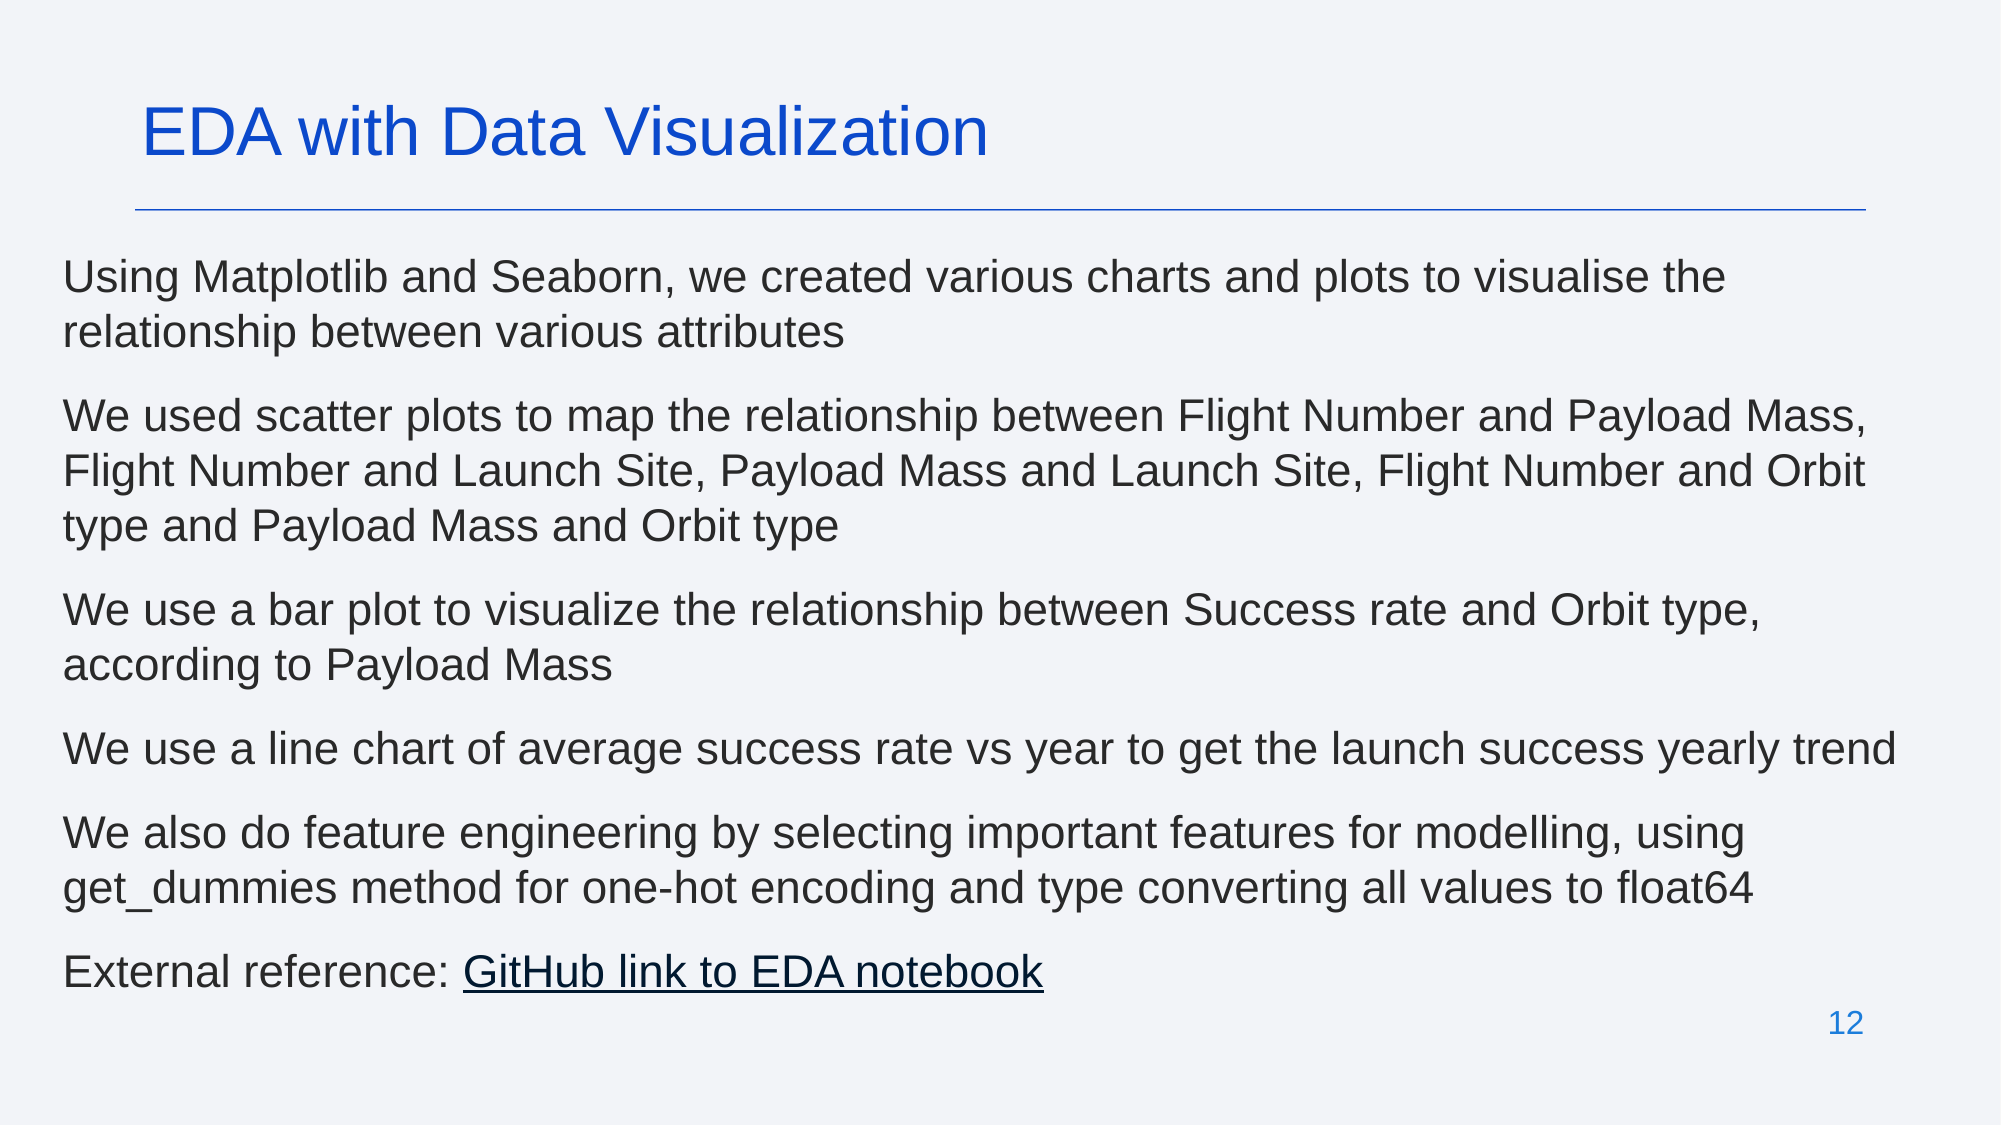

EDA with Data Visualization
Using Matplotlib and Seaborn, we created various charts and plots to visualise the relationship between various attributes
We used scatter plots to map the relationship between Flight Number and Payload Mass, Flight Number and Launch Site, Payload Mass and Launch Site, Flight Number and Orbit type and Payload Mass and Orbit type
We use a bar plot to visualize the relationship between Success rate and Orbit type, according to Payload Mass
We use a line chart of average success rate vs year to get the launch success yearly trend
We also do feature engineering by selecting important features for modelling, using get_dummies method for one-hot encoding and type converting all values to float64
External reference: GitHub link to EDA notebook

12